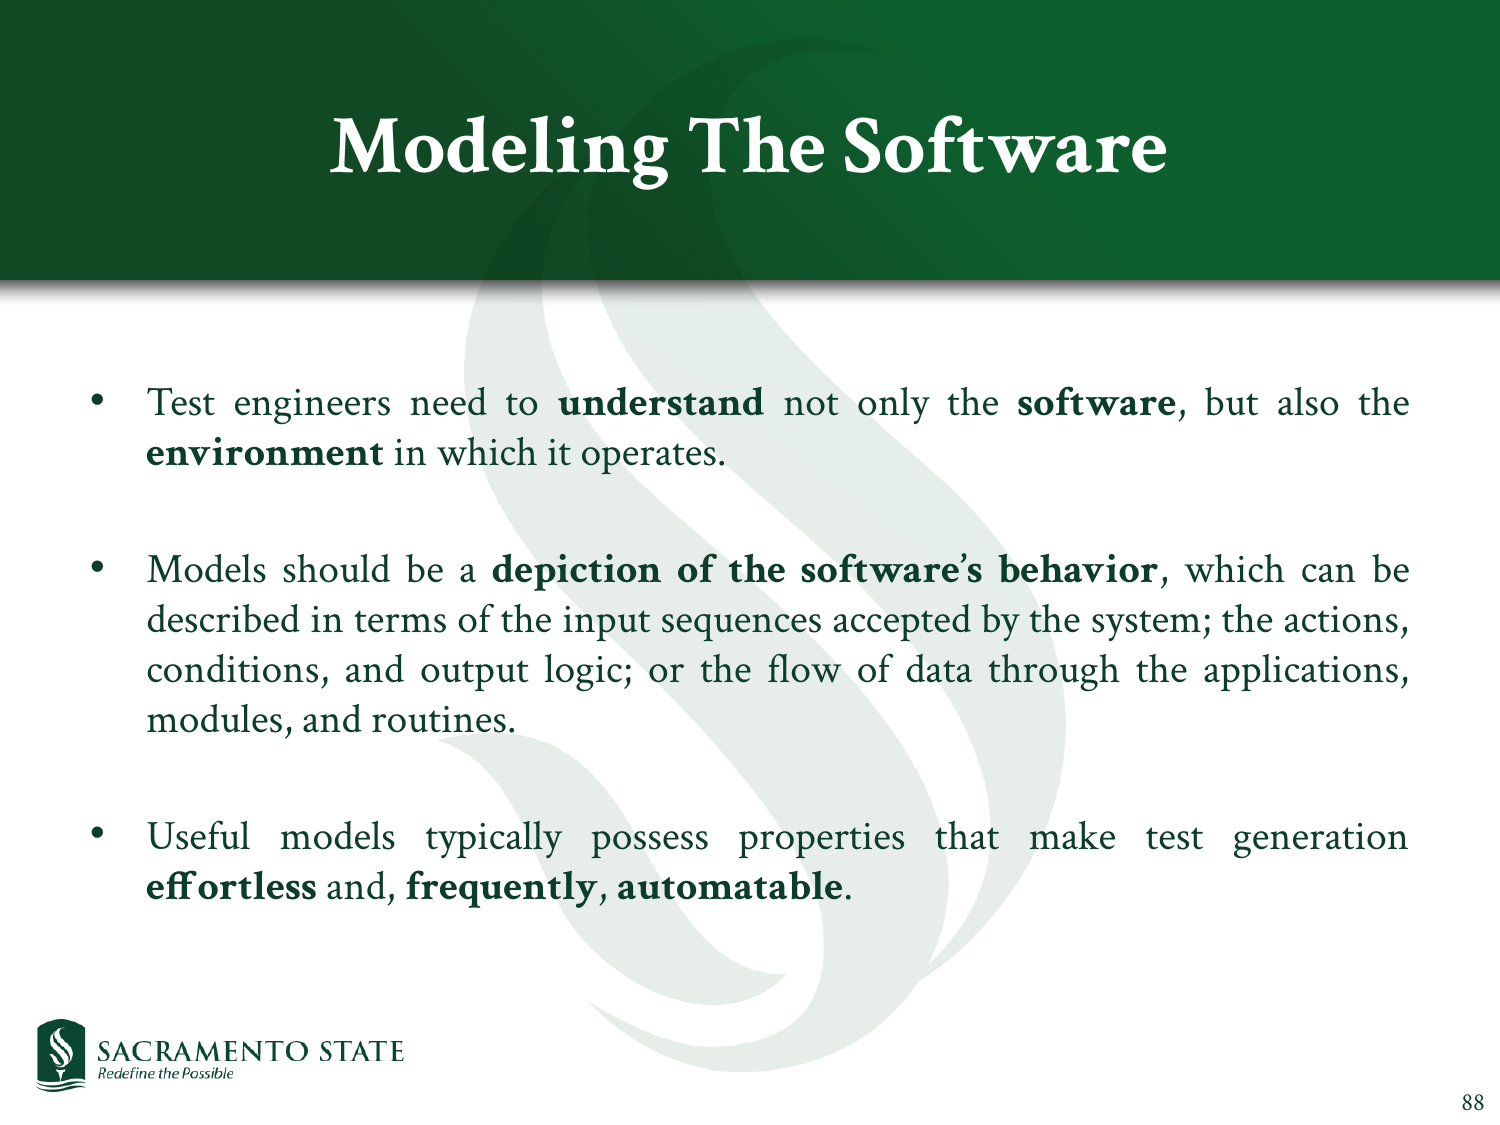

# Modeling The Software
Test engineers need to understand not only the software, but also the environment in which it operates.

Models should be a depiction of the software’s behavior, which can be described in terms of the input sequences accepted by the system; the actions, conditions, and output logic; or the flow of data through the applications, modules, and routines.

Useful models typically possess properties that make test generation effortless and, frequently, automatable.

88